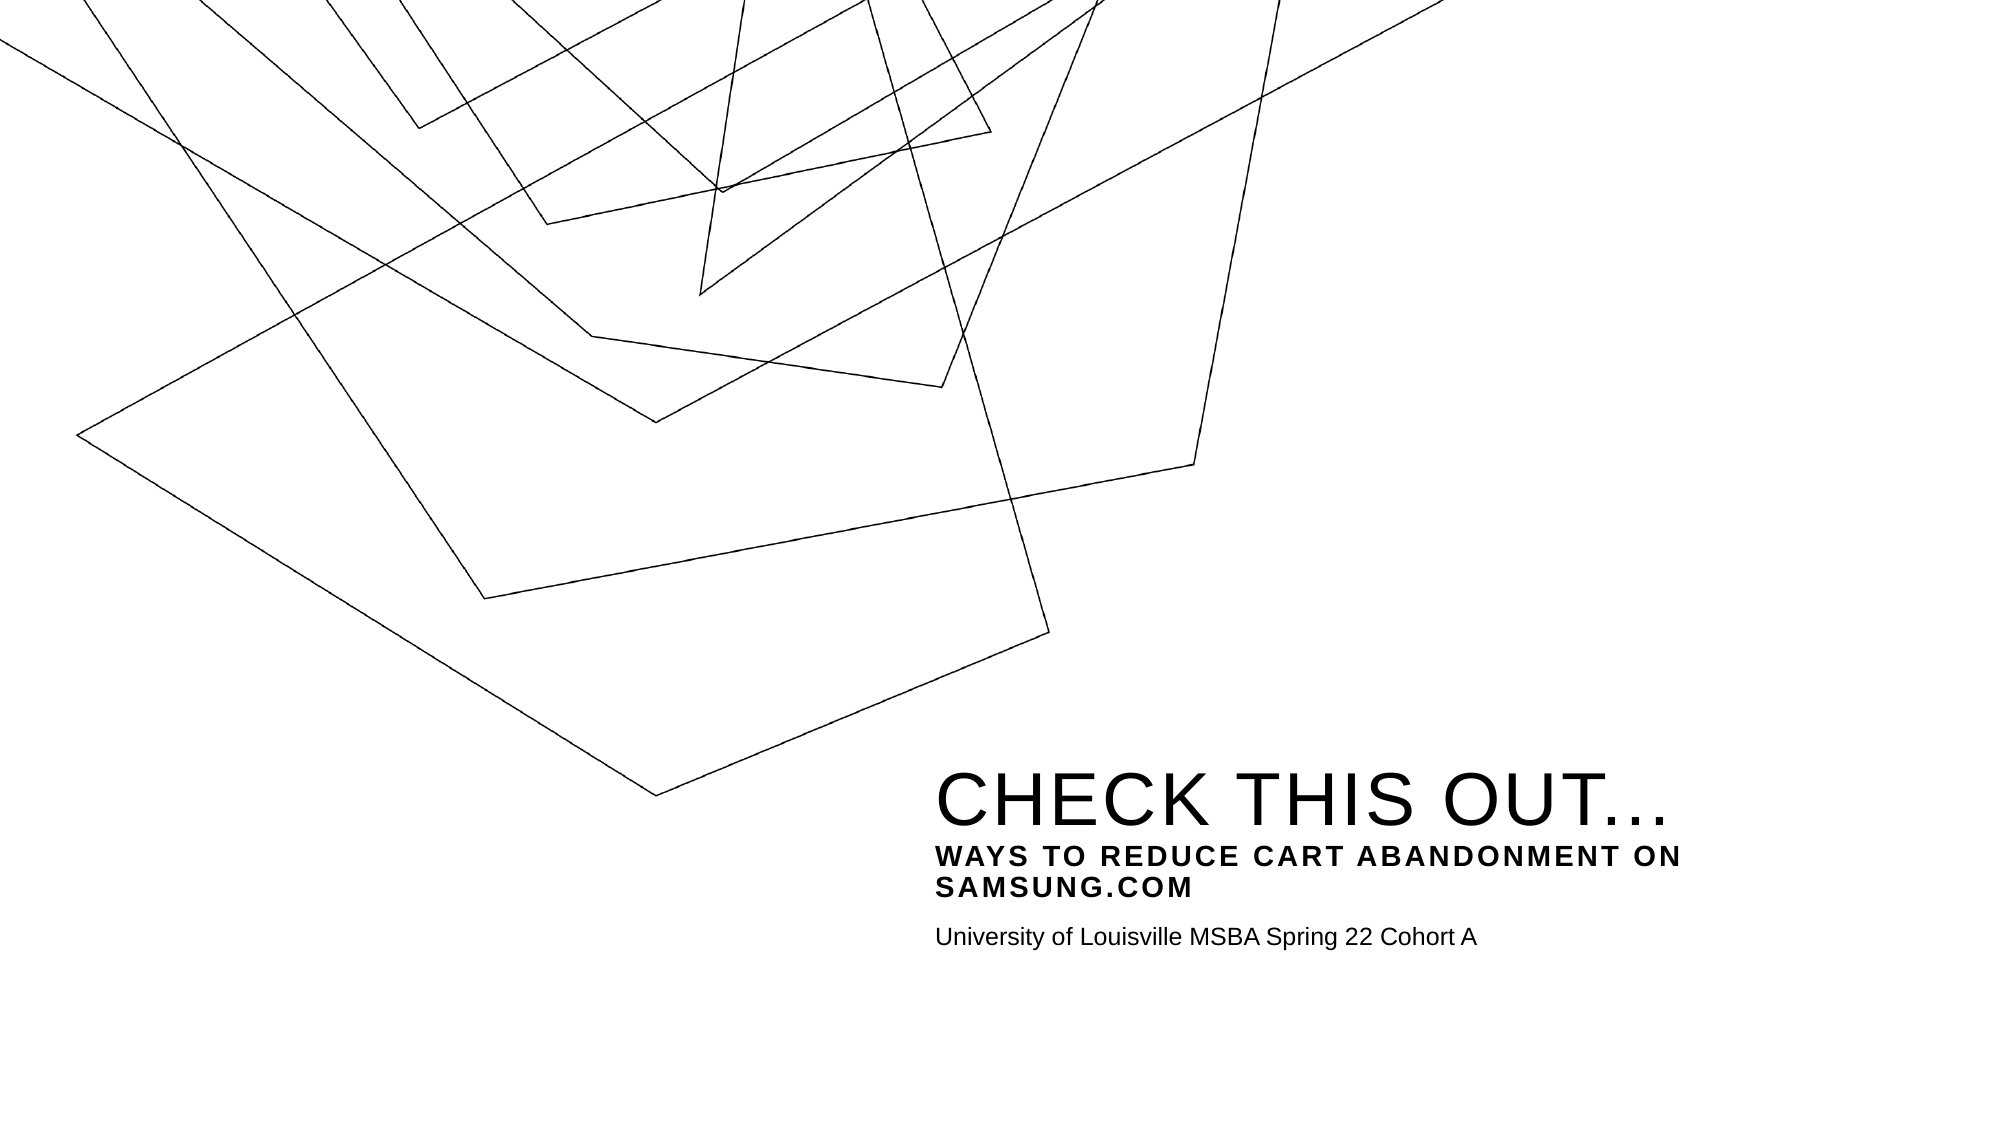

# Check this out... WAYS TO REDUCE CART ABANDONMENT ON SAMSUNG.COM
University of Louisville MSBA Spring 22 Cohort A